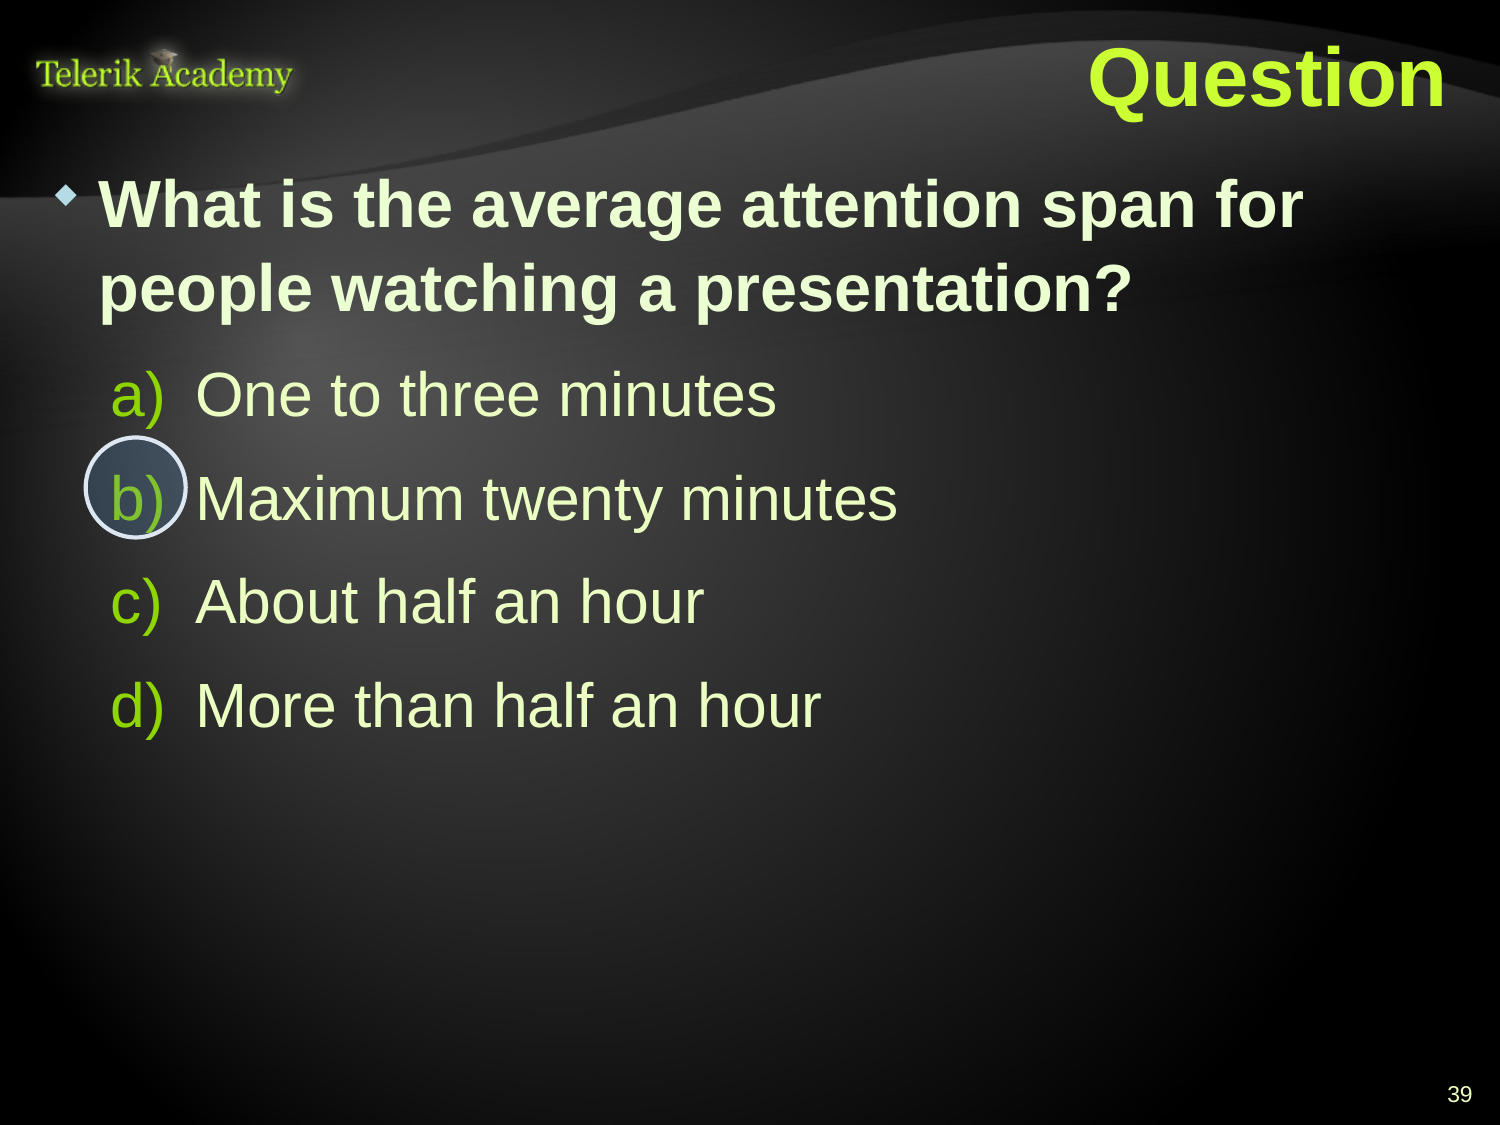

# Question
What is the average attention span for people watching a presentation?
One to three minutes
Maximum twenty minutes
About half an hour
More than half an hour

39